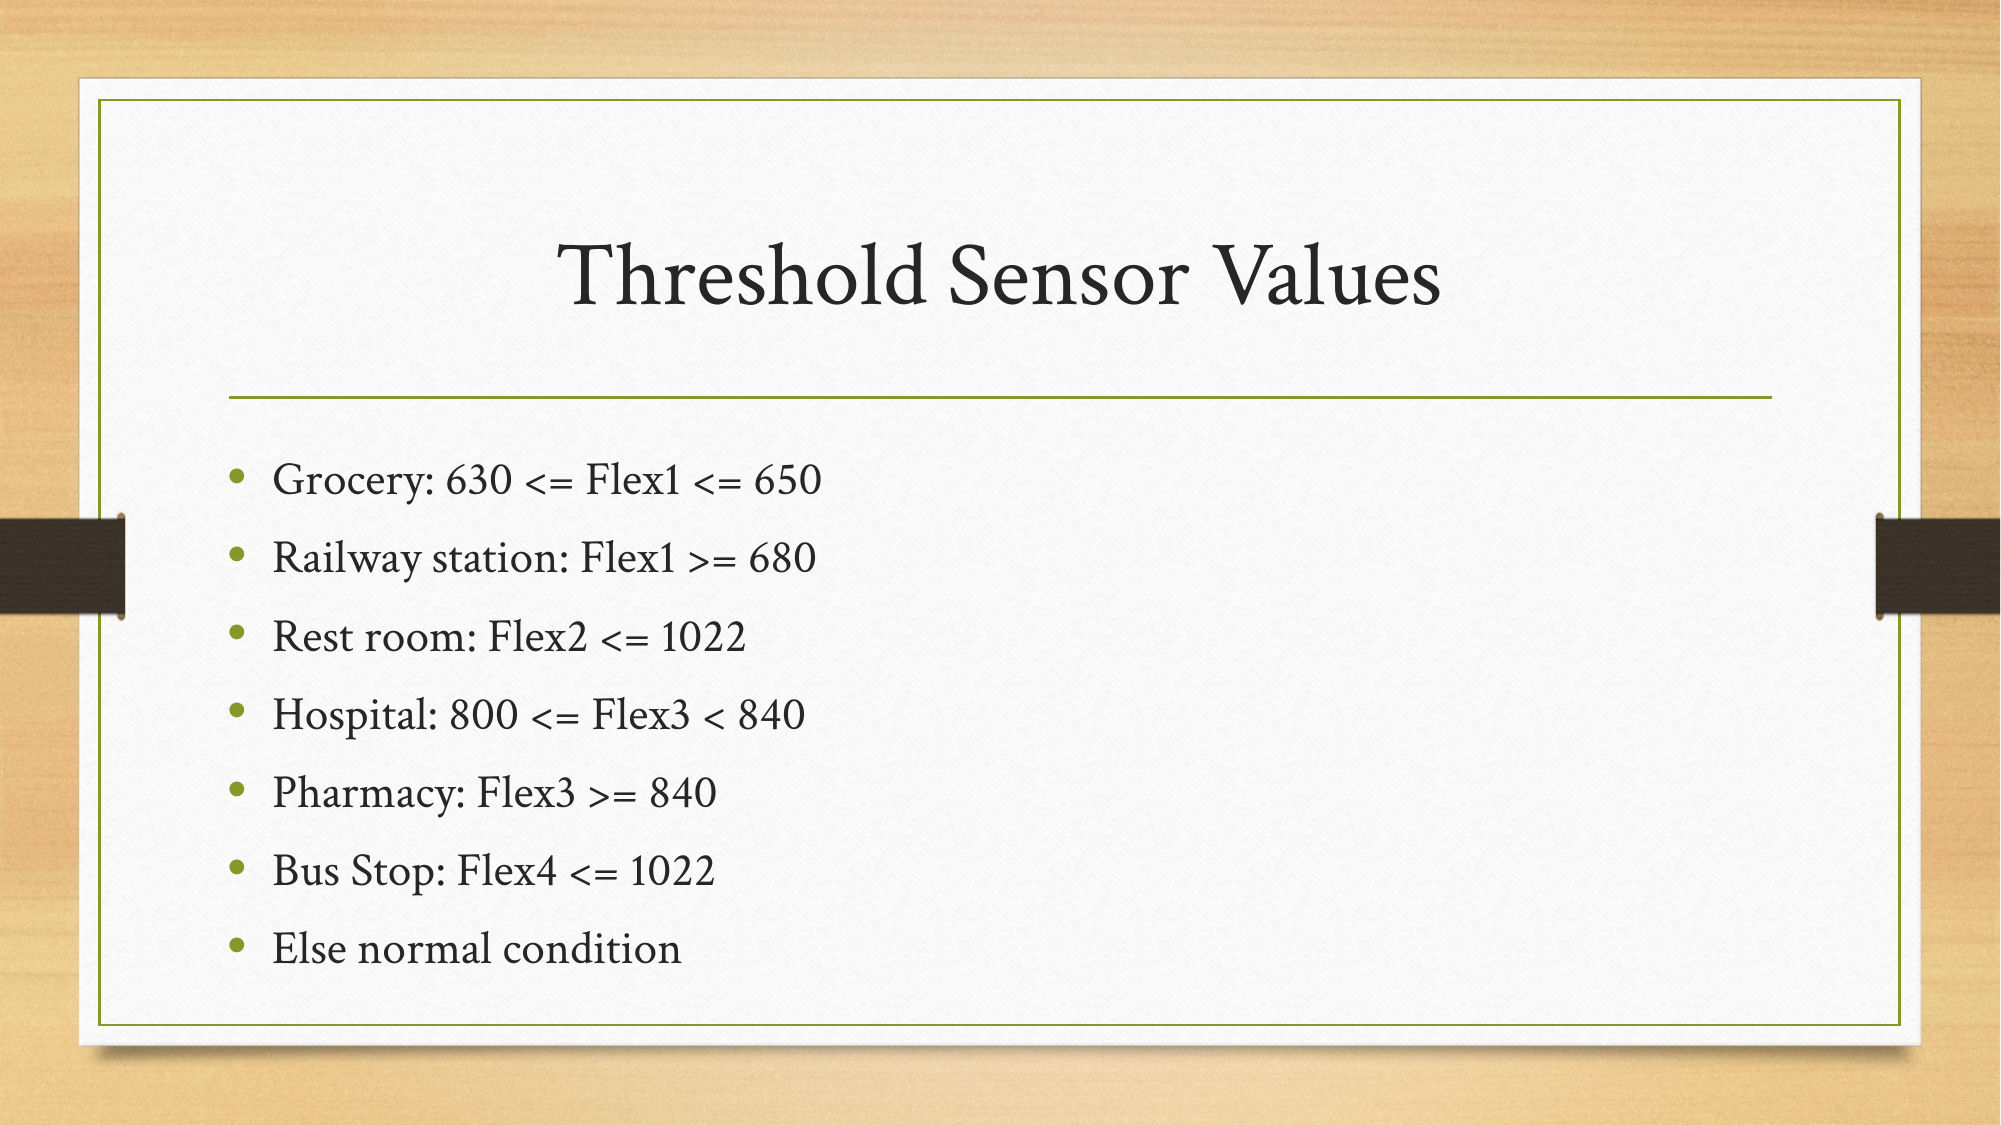

# Threshold Sensor Values
Grocery: 630 <= Flex1 <= 650
Railway station: Flex1 >= 680
Rest room: Flex2 <= 1022
Hospital: 800 <= Flex3 < 840
Pharmacy: Flex3 >= 840
Bus Stop: Flex4 <= 1022
Else normal condition